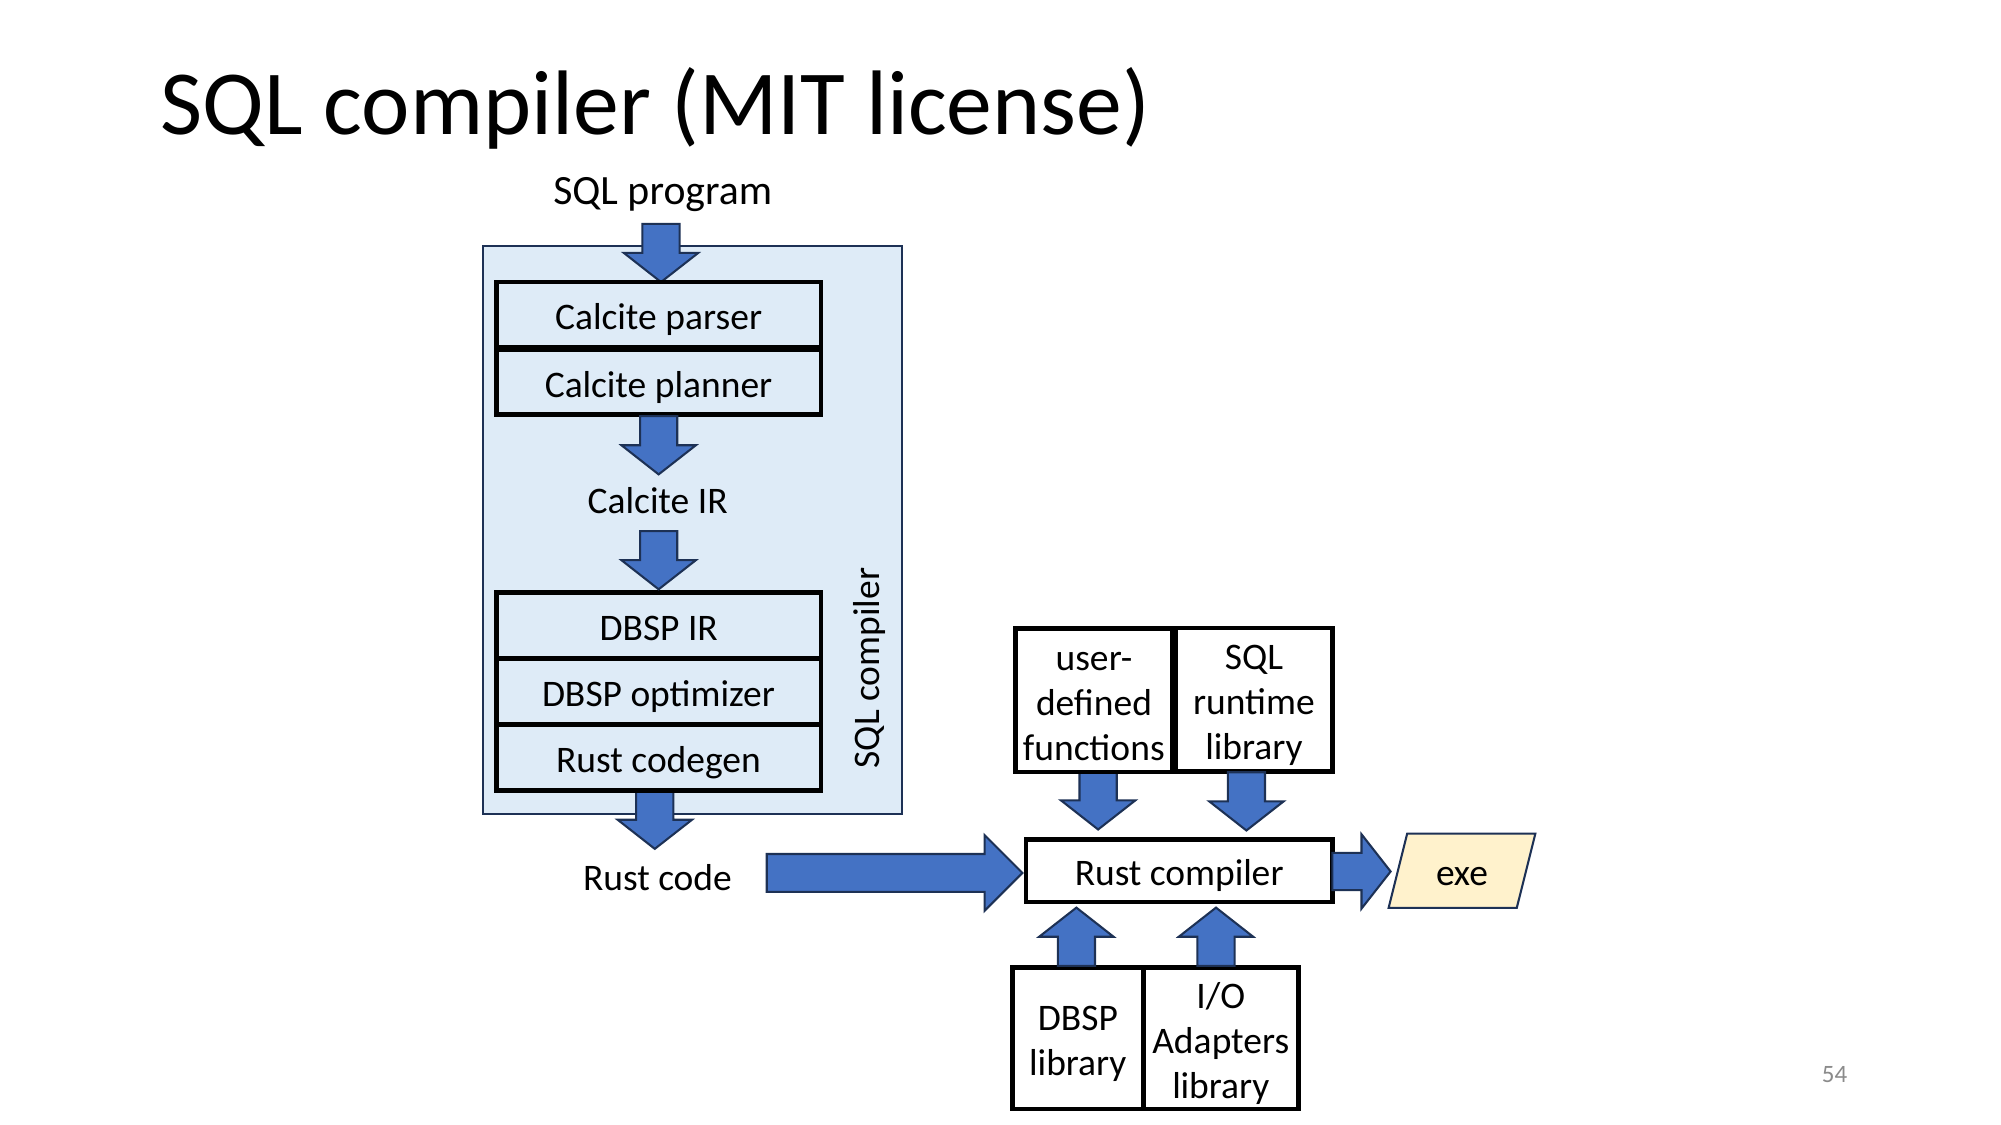

# SQL compiler (MIT license)
SQL program

Calcite parser
Calcite planner

Calcite IR

DBSP IR
SQL
runtime
library
user-
defined
functions
SQL compiler
DBSP optimizer
Rust codegen

exe
Rust compiler

Rust code

I/O
Adapters
library
DBSP
library
54